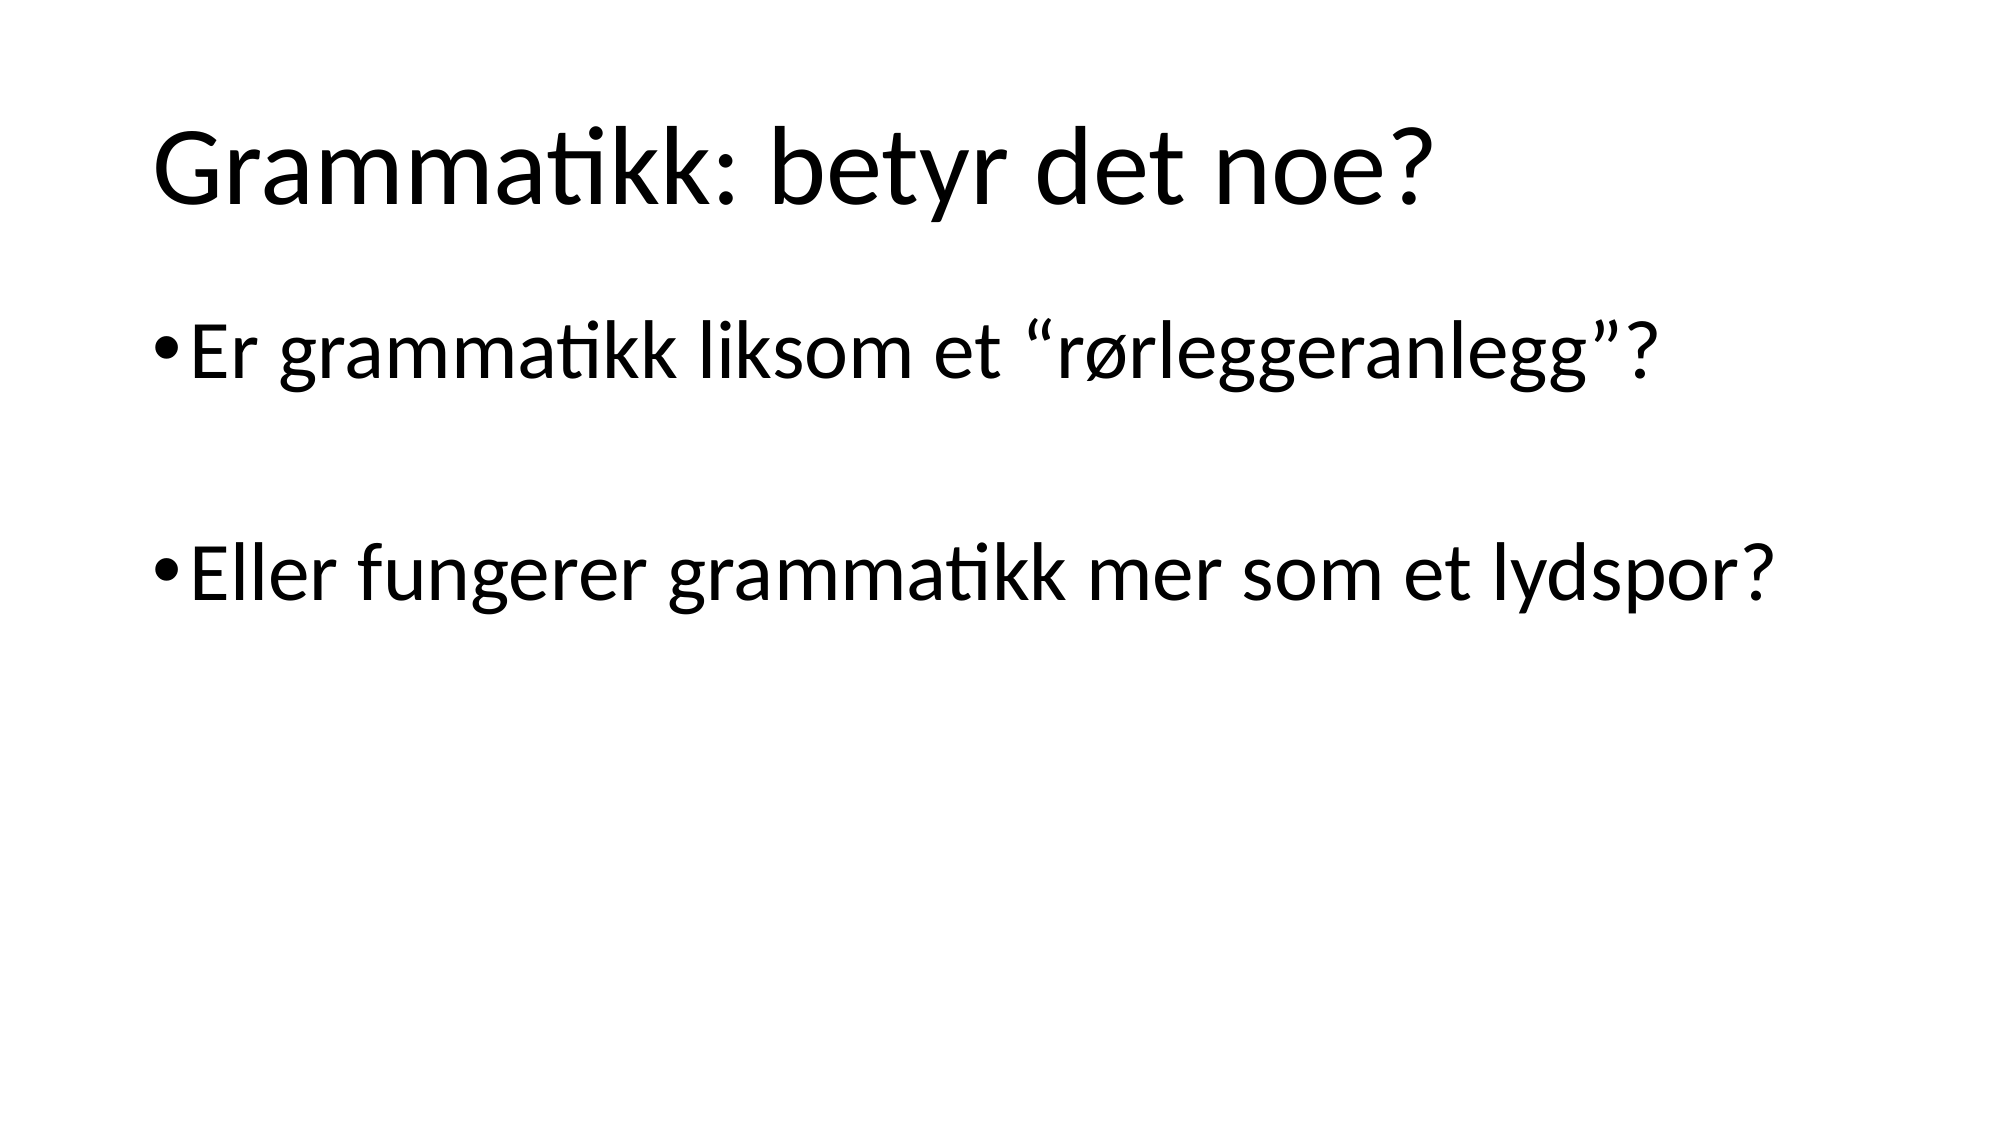

# Grammatikk: betyr det noe?
Er grammatikk liksom et “rørleggeranlegg”?

Eller fungerer grammatikk mer som et lydspor?